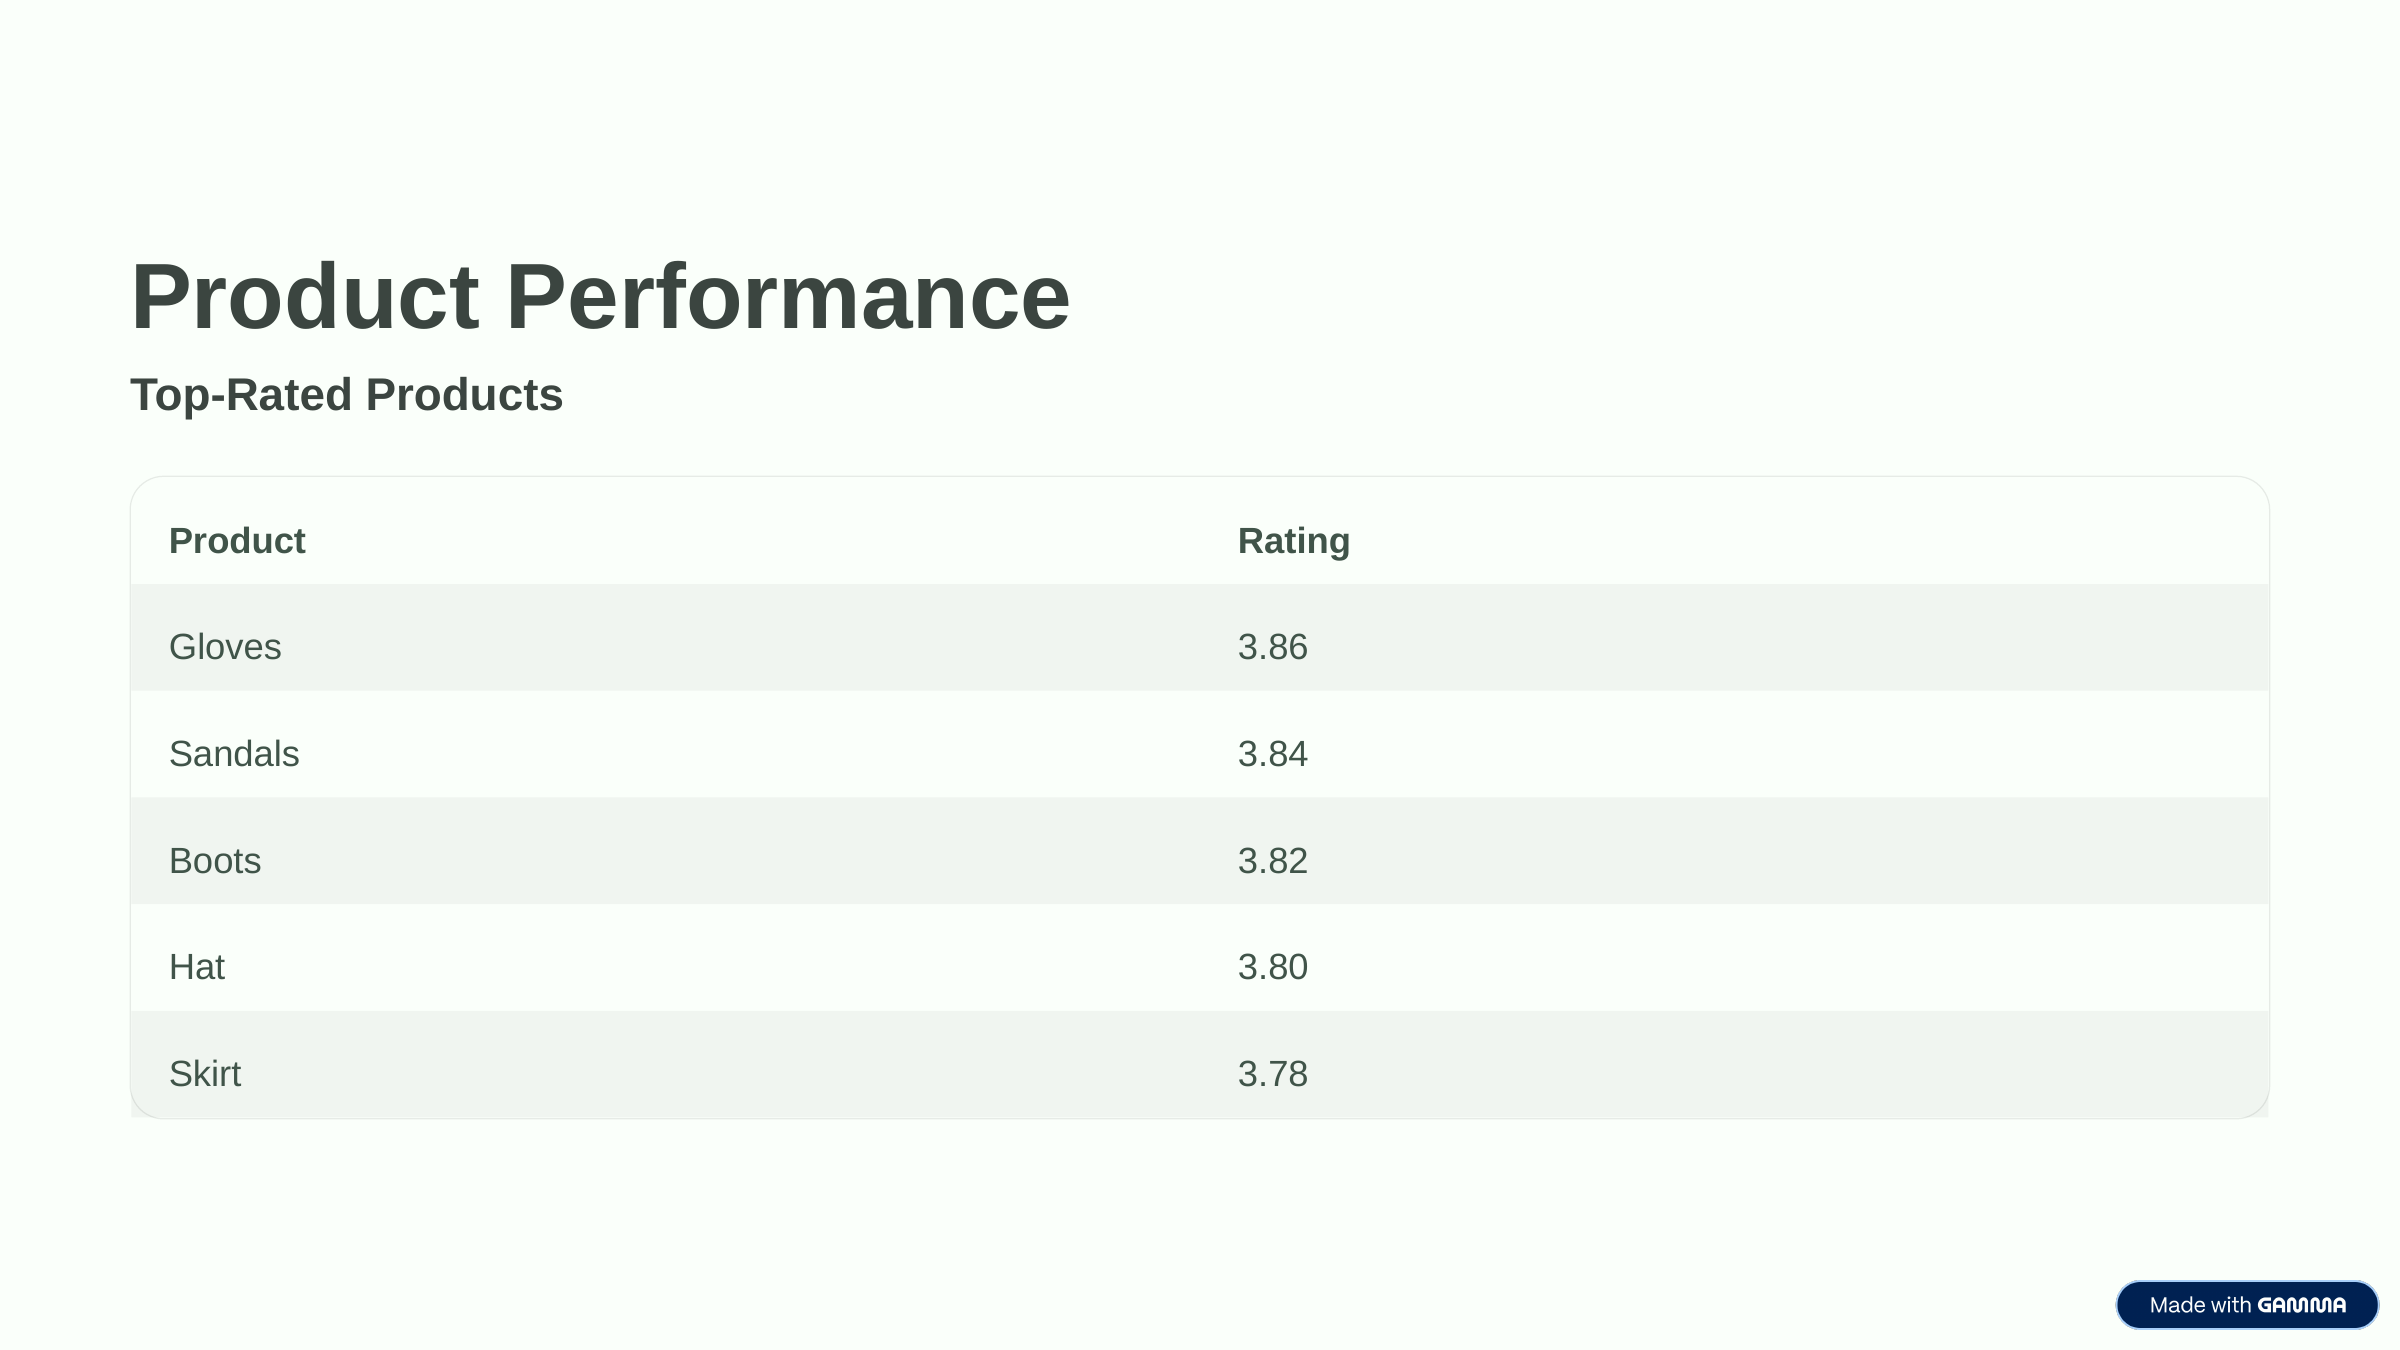

Product Performance
Top-Rated Products

Product
Rating

Gloves
3.86

Sandals
3.84

Boots
3.82

Hat
3.80

Skirt
3.78